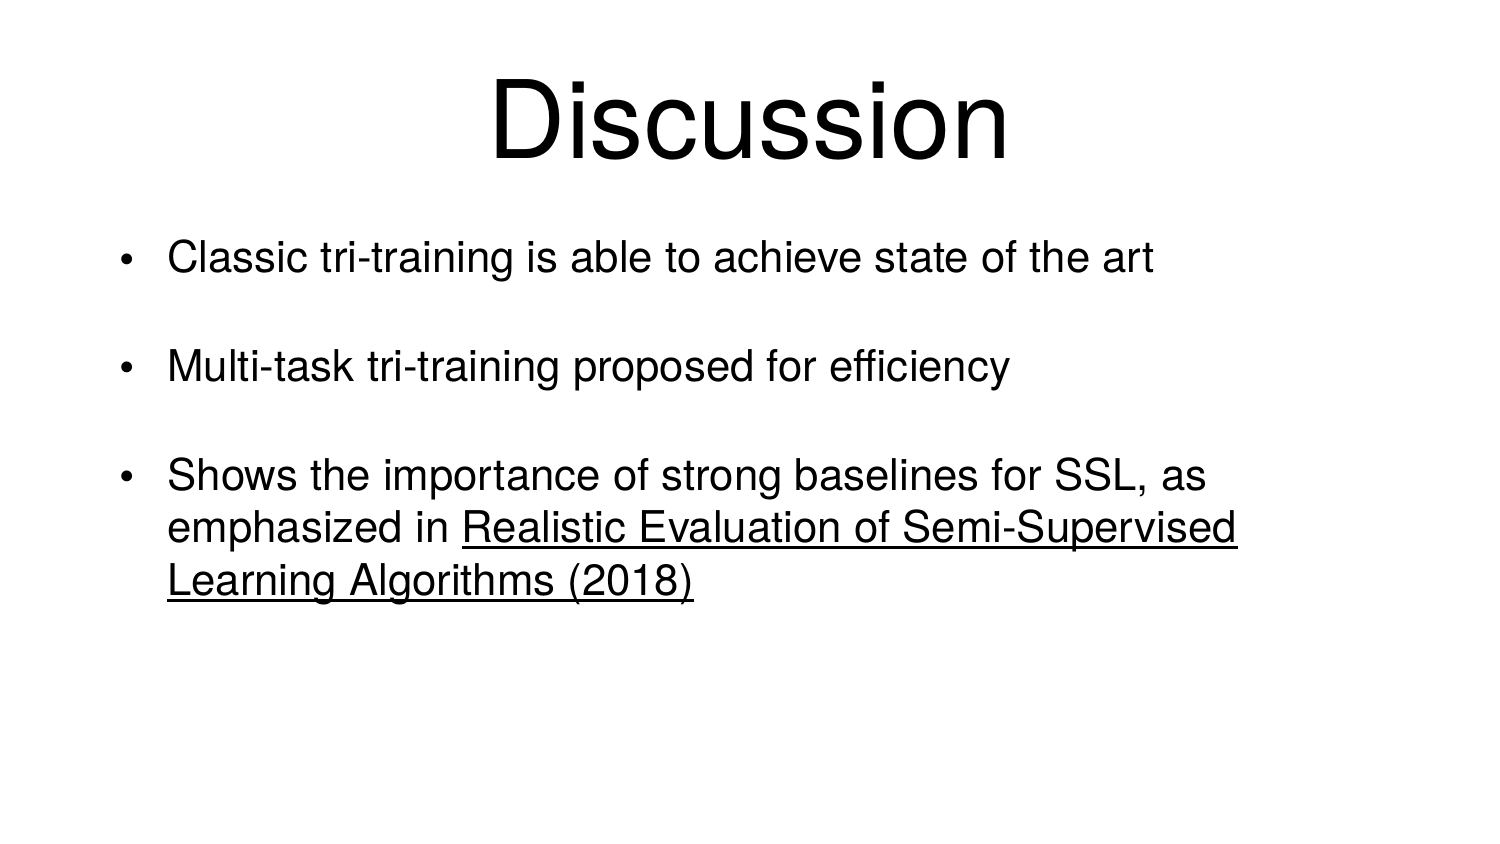

# Discussion
Classic tri-training is able to achieve state of the art
Multi-task tri-training proposed for efficiency
Shows the importance of strong baselines for SSL, as emphasized in Realistic Evaluation of Semi-Supervised Learning Algorithms (2018)